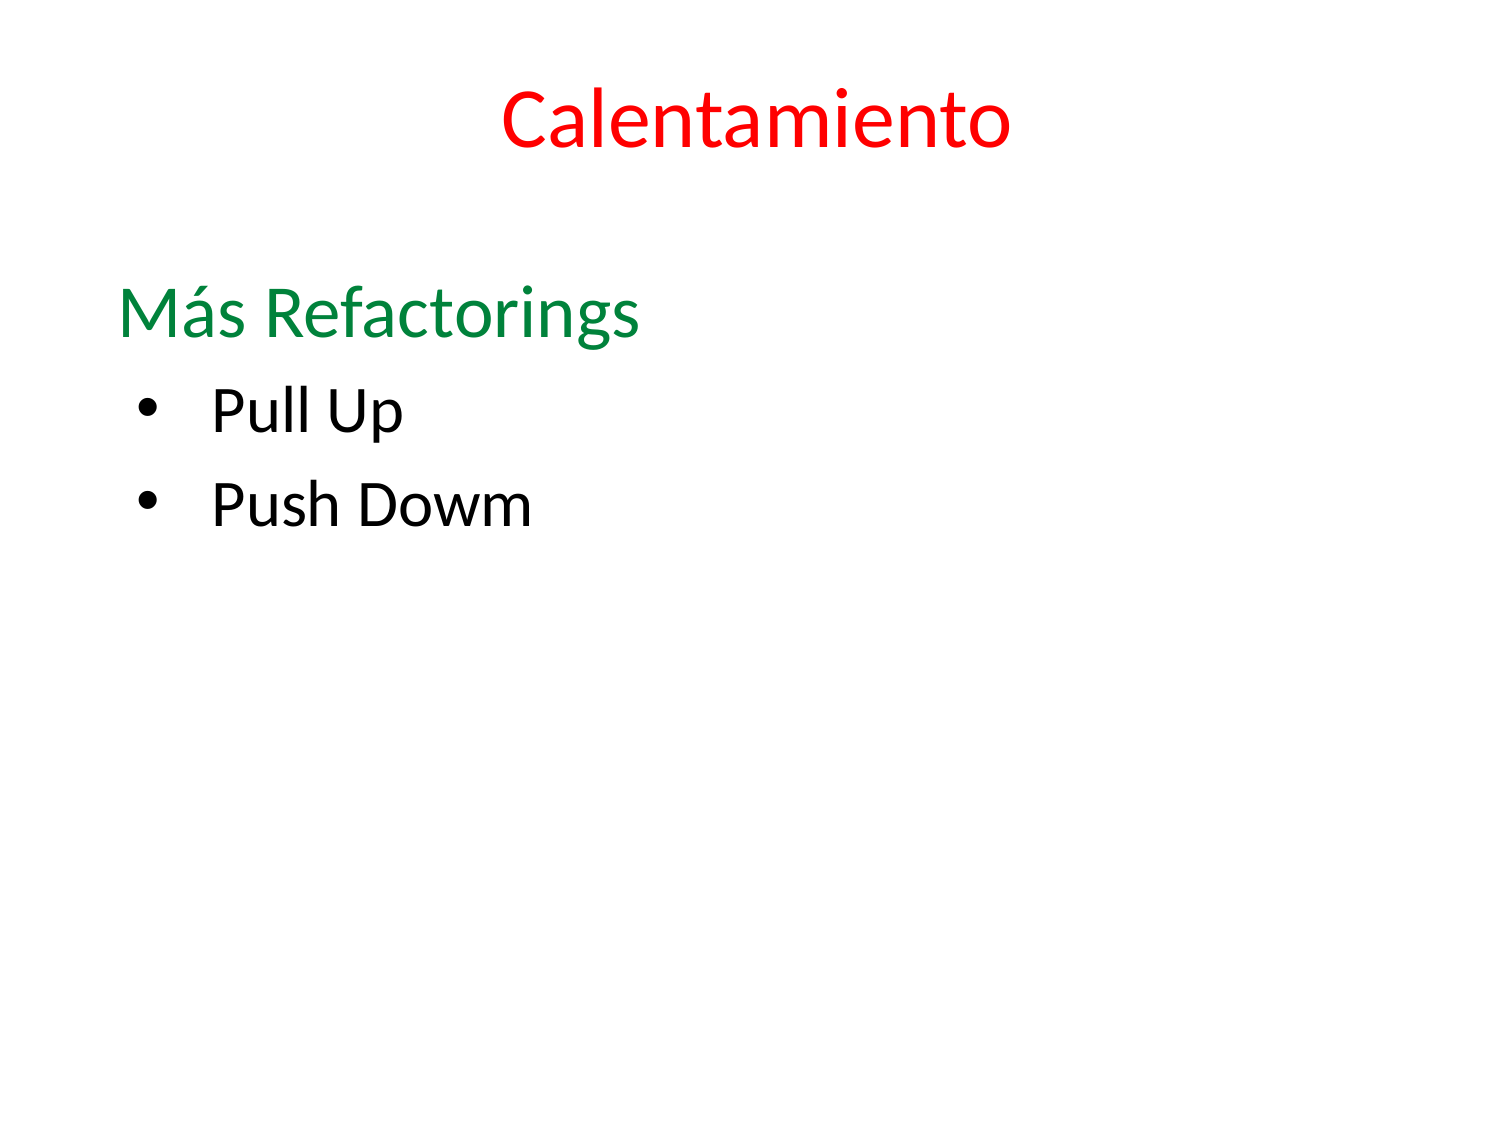

# Calentamiento
Más Refactorings
Pull Up
Push Dowm